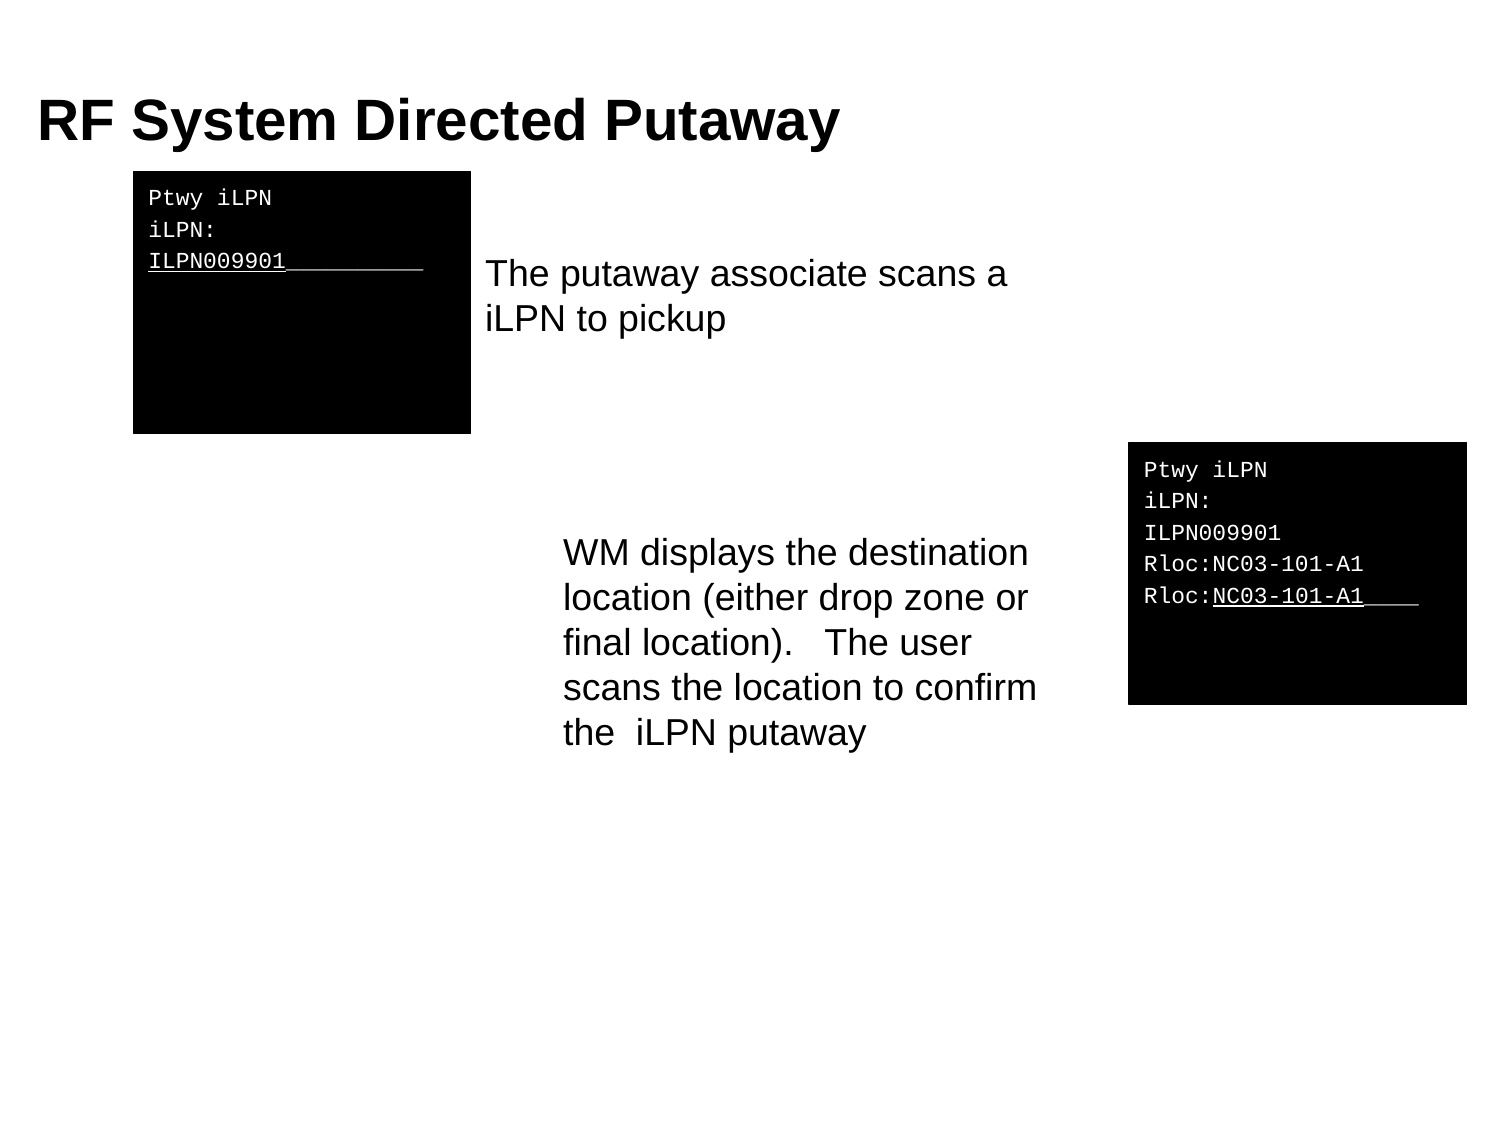

# RF System Directed Putaway
Ptwy iLPN
iLPN:
ILPN009901__________
The putaway associate scans a iLPN to pickup
Ptwy iLPN
iLPN:
ILPN009901
Rloc:NC03-101-A1
Rloc:NC03-101-A1____
WM displays the destination location (either drop zone or final location).   The user scans the location to confirm the  iLPN putaway